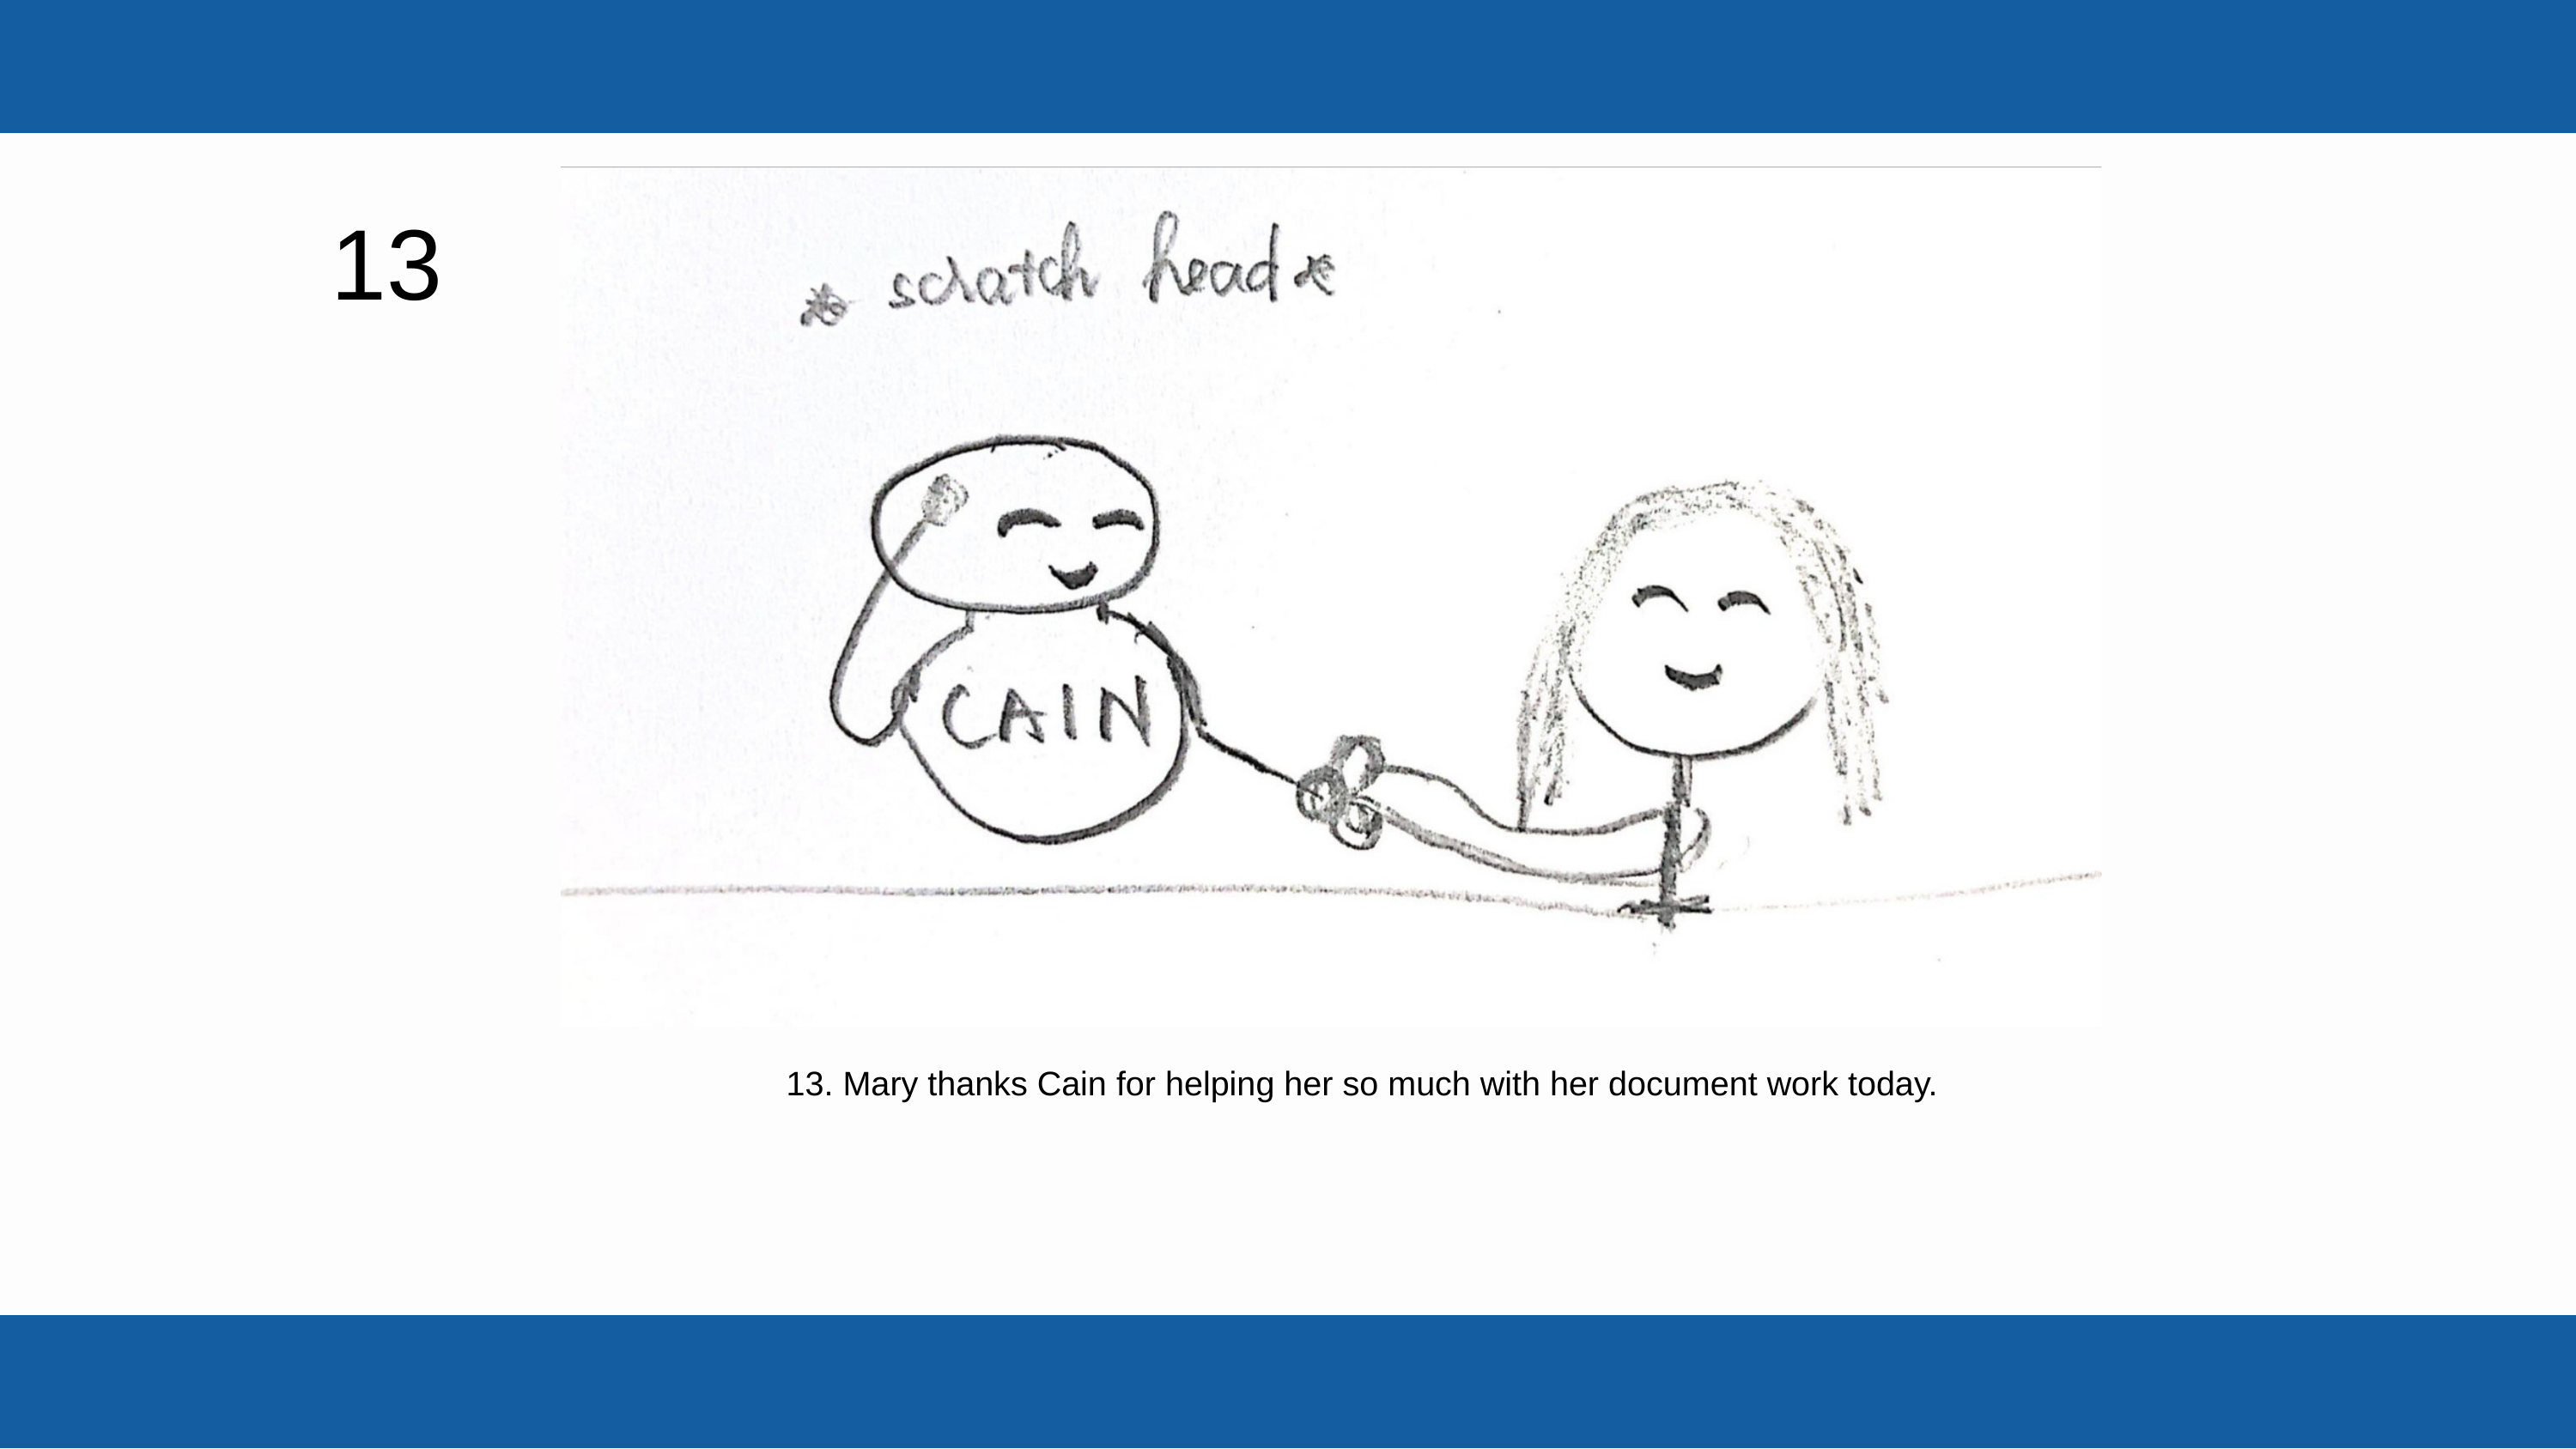

13
13. Mary thanks Cain for helping her so much with her document work today.